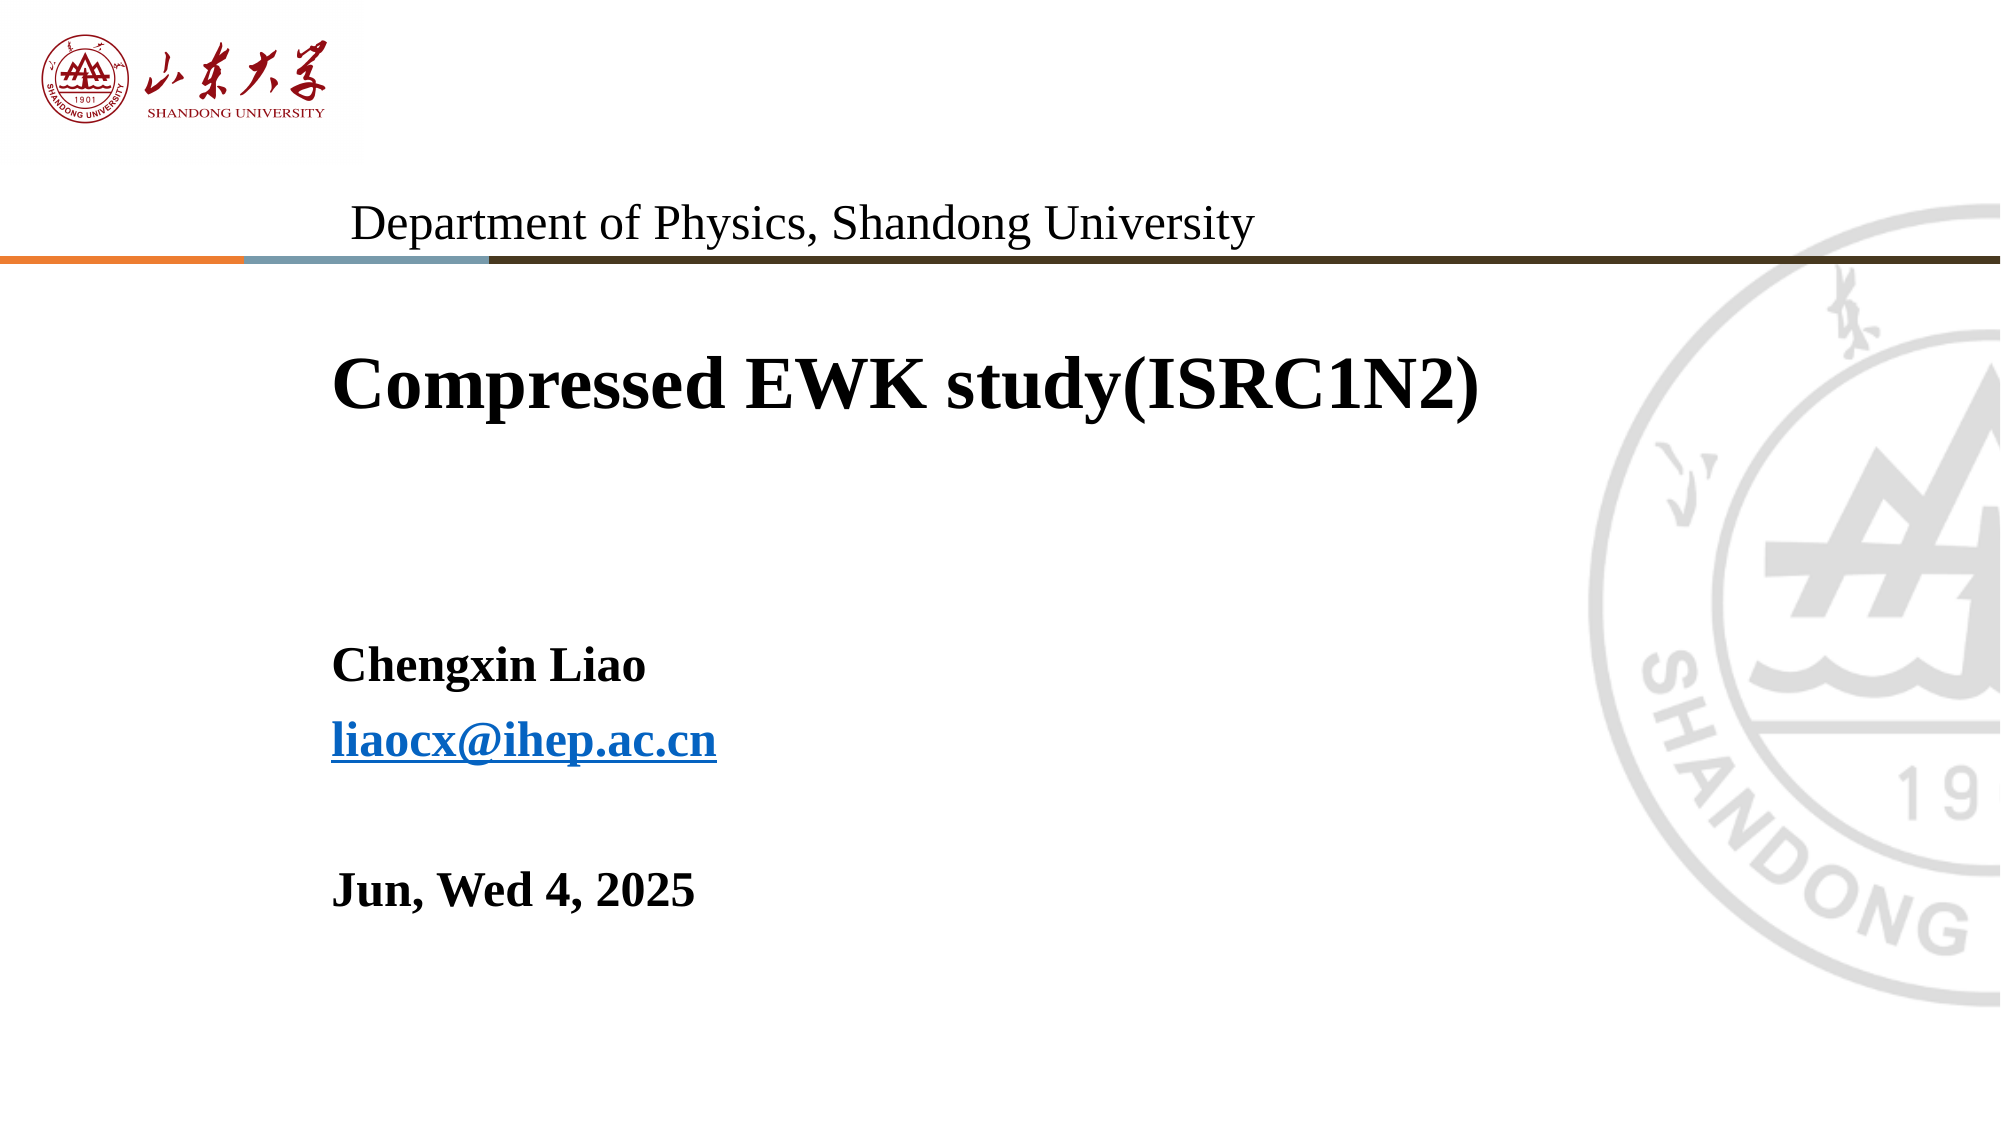

# Compressed EWK study(ISRC1N2)
Chengxin Liao
liaocx@ihep.ac.cn

Jun, Wed 4, 2025